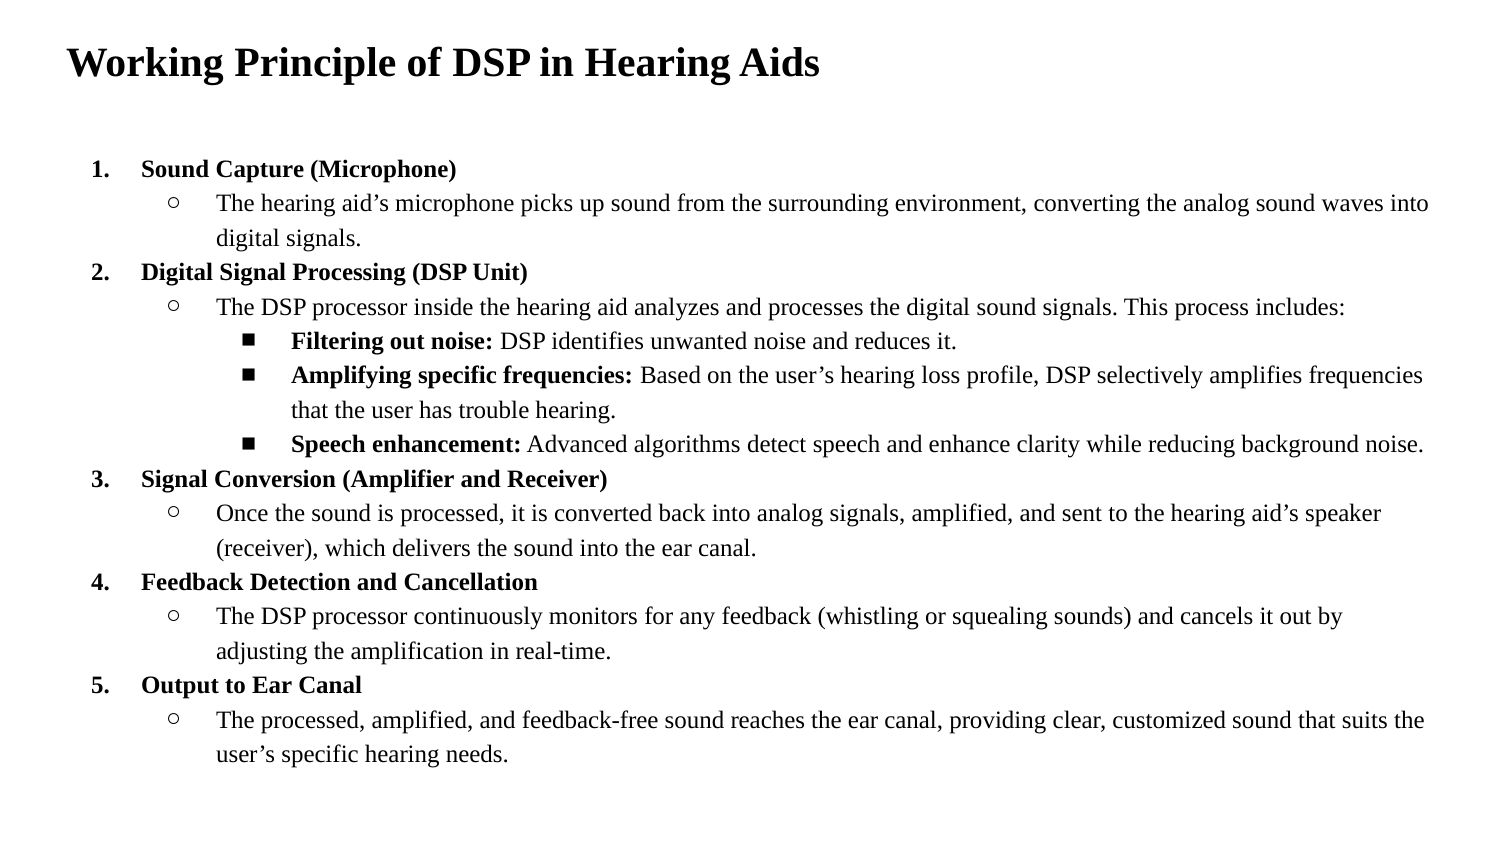

# Working Principle of DSP in Hearing Aids

Sound Capture (Microphone)
The hearing aid’s microphone picks up sound from the surrounding environment, converting the analog sound waves into digital signals.
Digital Signal Processing (DSP Unit)
The DSP processor inside the hearing aid analyzes and processes the digital sound signals. This process includes:
Filtering out noise: DSP identifies unwanted noise and reduces it.
Amplifying specific frequencies: Based on the user’s hearing loss profile, DSP selectively amplifies frequencies that the user has trouble hearing.
Speech enhancement: Advanced algorithms detect speech and enhance clarity while reducing background noise.
Signal Conversion (Amplifier and Receiver)
Once the sound is processed, it is converted back into analog signals, amplified, and sent to the hearing aid’s speaker (receiver), which delivers the sound into the ear canal.
Feedback Detection and Cancellation
The DSP processor continuously monitors for any feedback (whistling or squealing sounds) and cancels it out by adjusting the amplification in real-time.
Output to Ear Canal
The processed, amplified, and feedback-free sound reaches the ear canal, providing clear, customized sound that suits the user’s specific hearing needs.